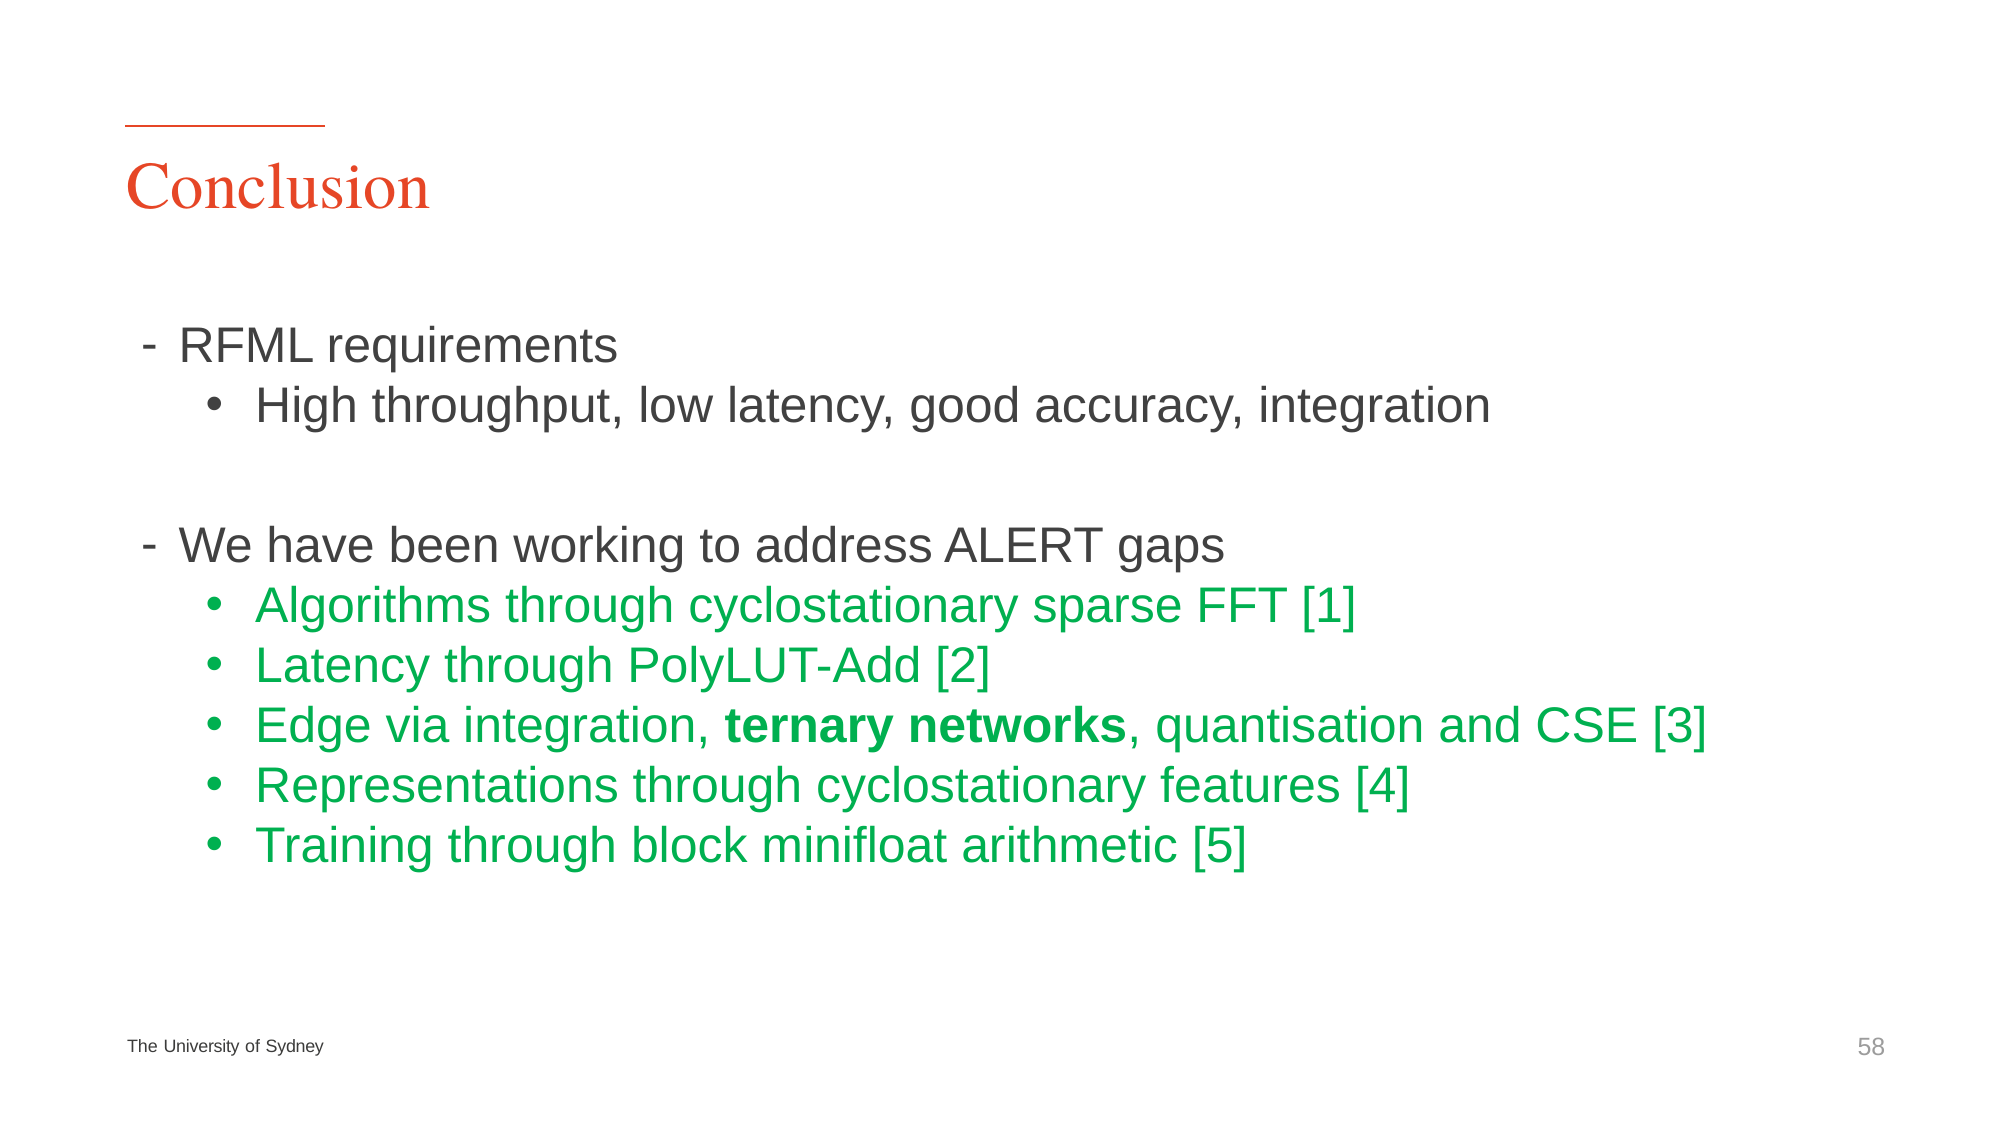

# Conclusion

RFML requirements
 High throughput, low latency, good accuracy, integration

We have been working to address ALERT gaps
 Algorithms through cyclostationary sparse FFT [1]
 Latency through PolyLUT-Add [2]
 Edge via integration, ternary networks, quantisation and CSE [3]
 Representations through cyclostationary features [4]
 Training through block minifloat arithmetic [5]

58